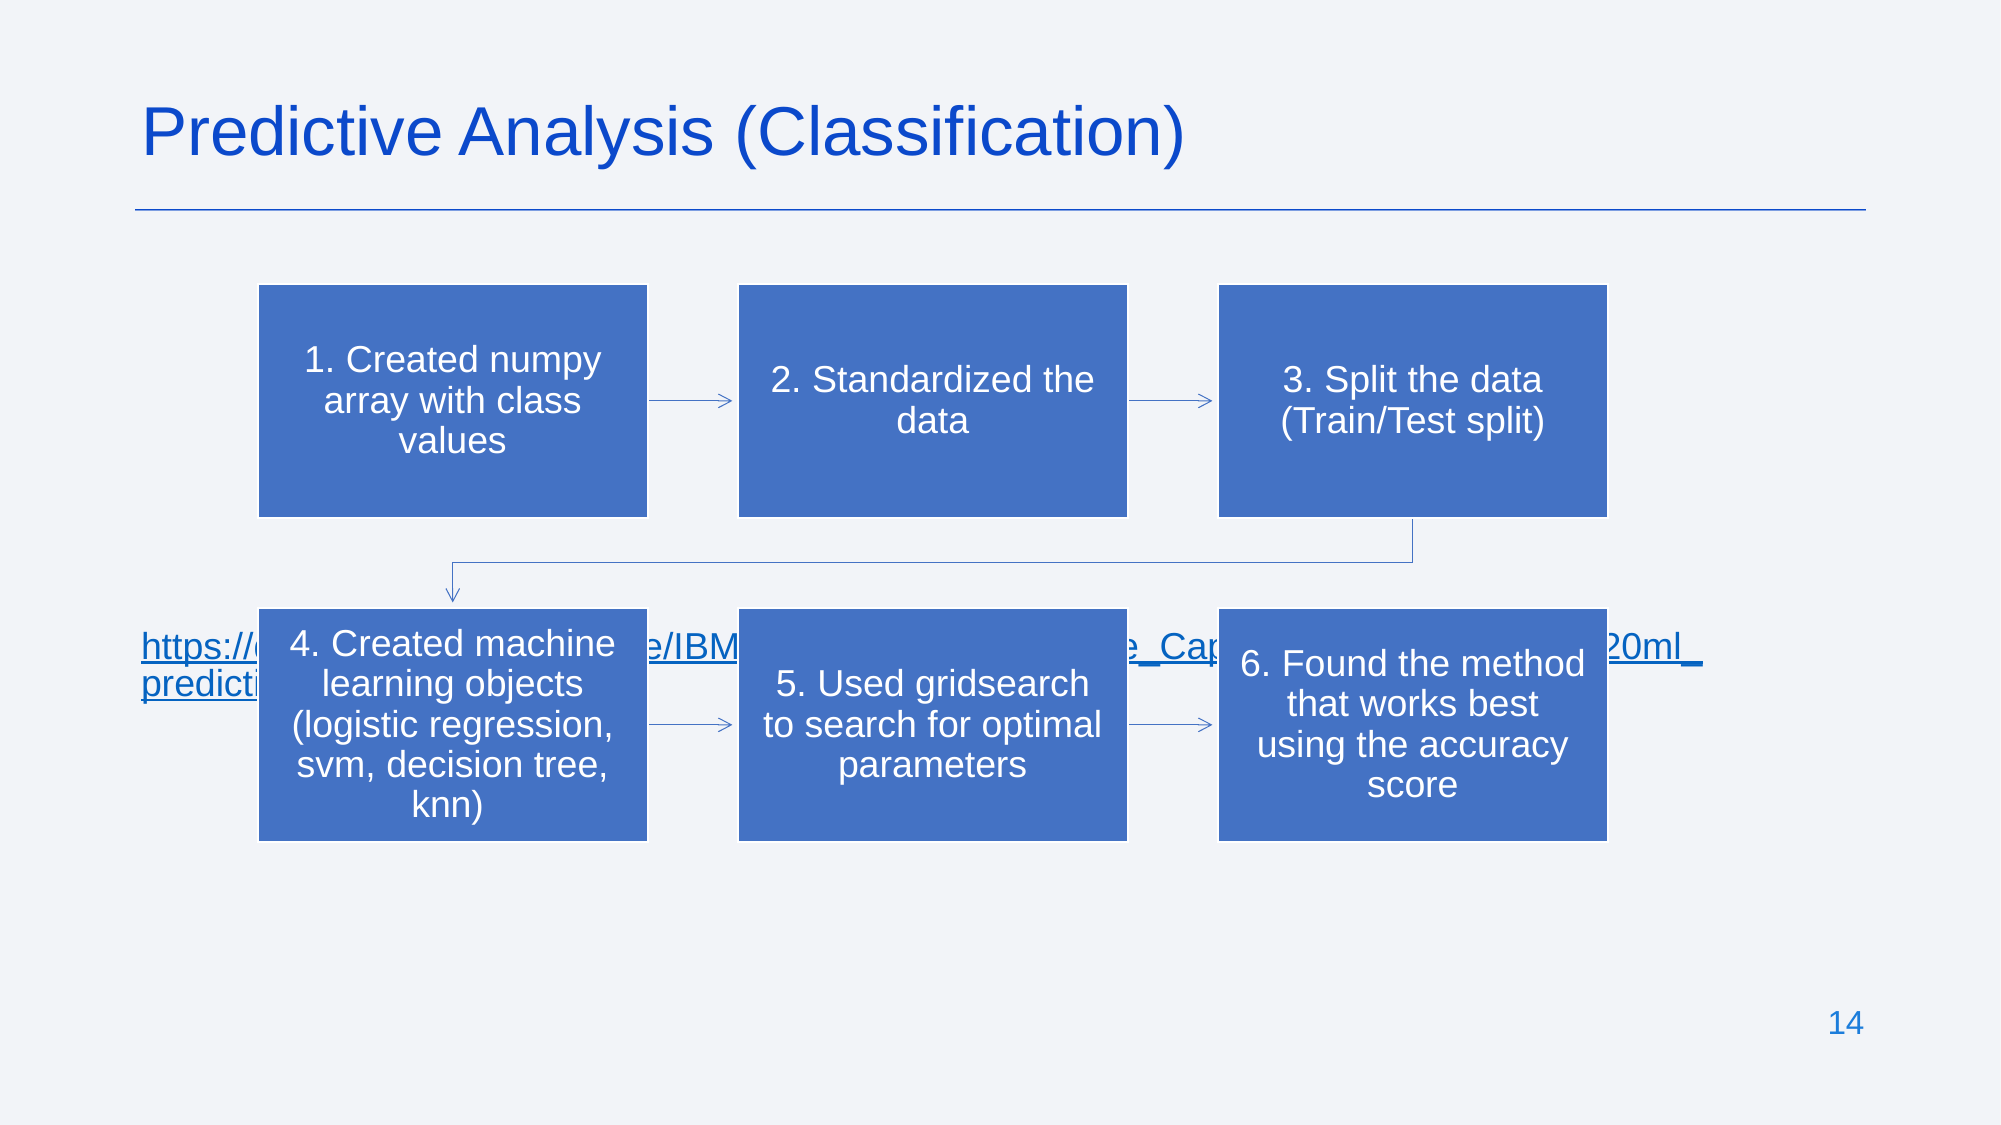

Predictive Analysis (Classification)

1. Created numpy array with class values

2. Standardized the data

3. Split the data (Train/Test split)

4. Created machine learning objects (logistic regression, svm, decision tree, knn)

5. Used gridsearch to search for optimal parameters
6. Found the method that works best using the accuracy score

https://github.com/mircohoehne/IBM_Applied_Data_Science_Capstone/blob/master/8.%20ml_prediction.ipynb

14